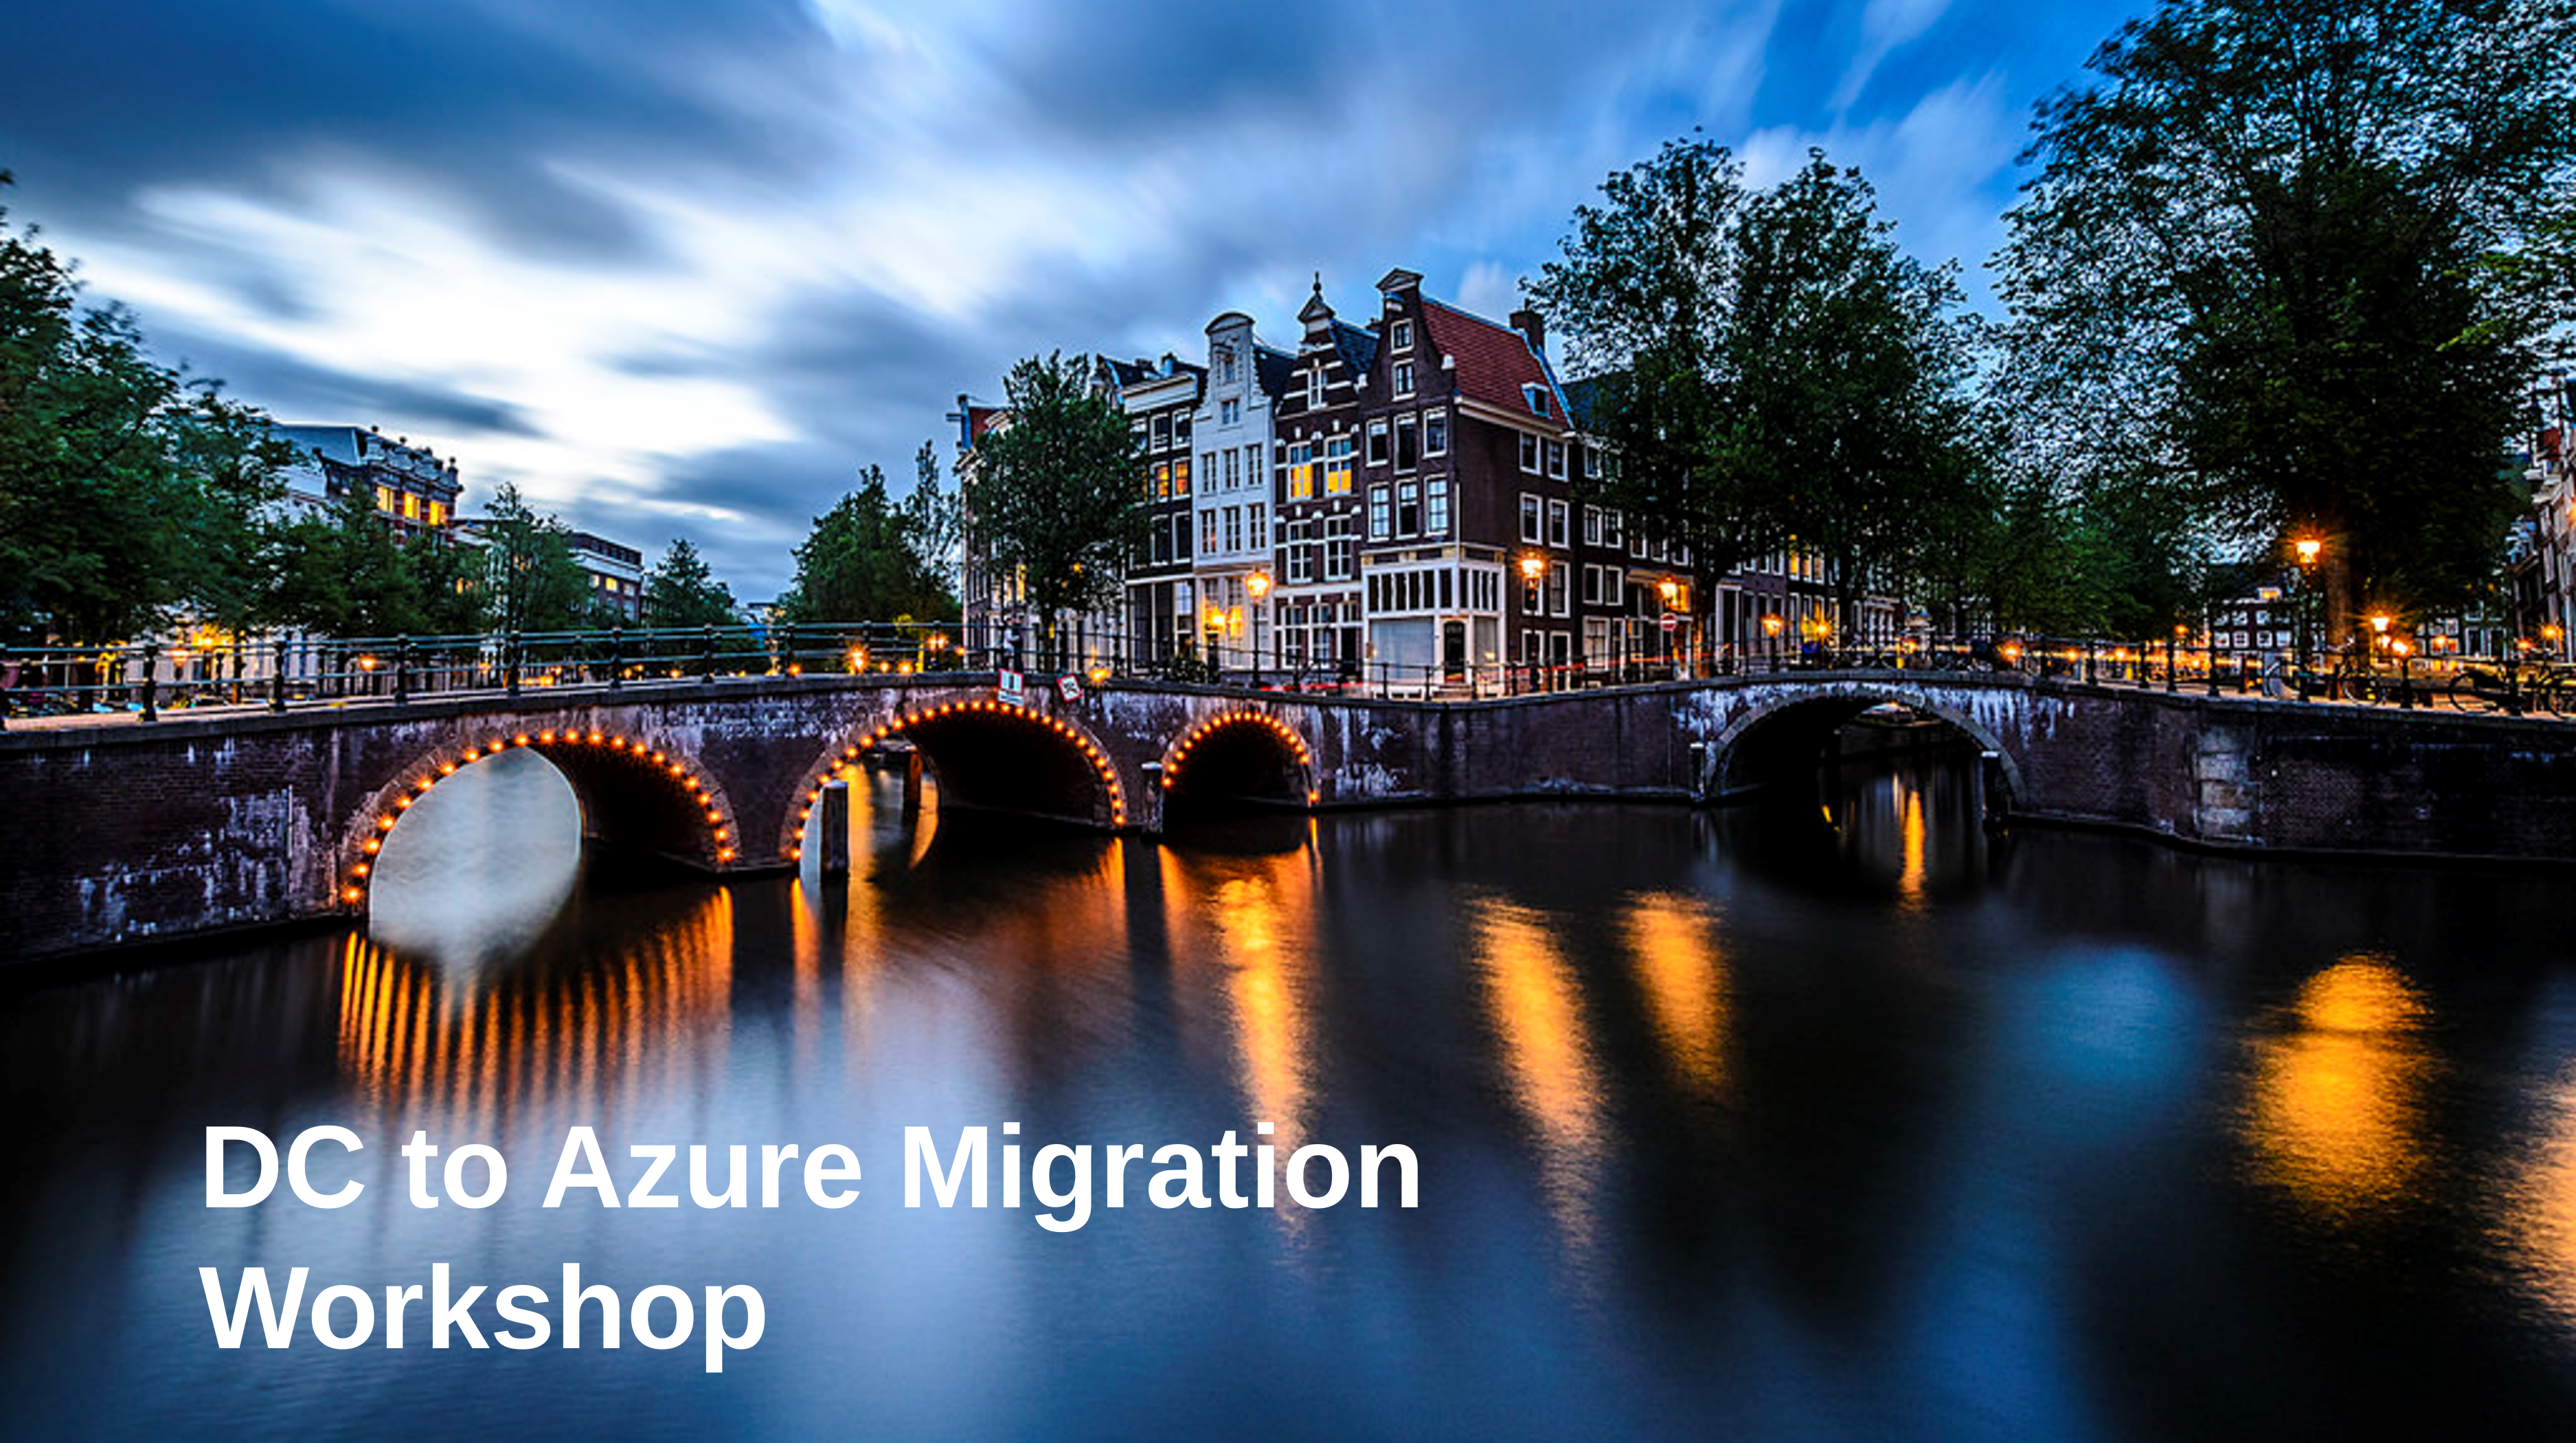

DC to Azure Migration Workshop
Dik van Brummen and Herb Prooy, the CloudLab on behalf of Microsoft